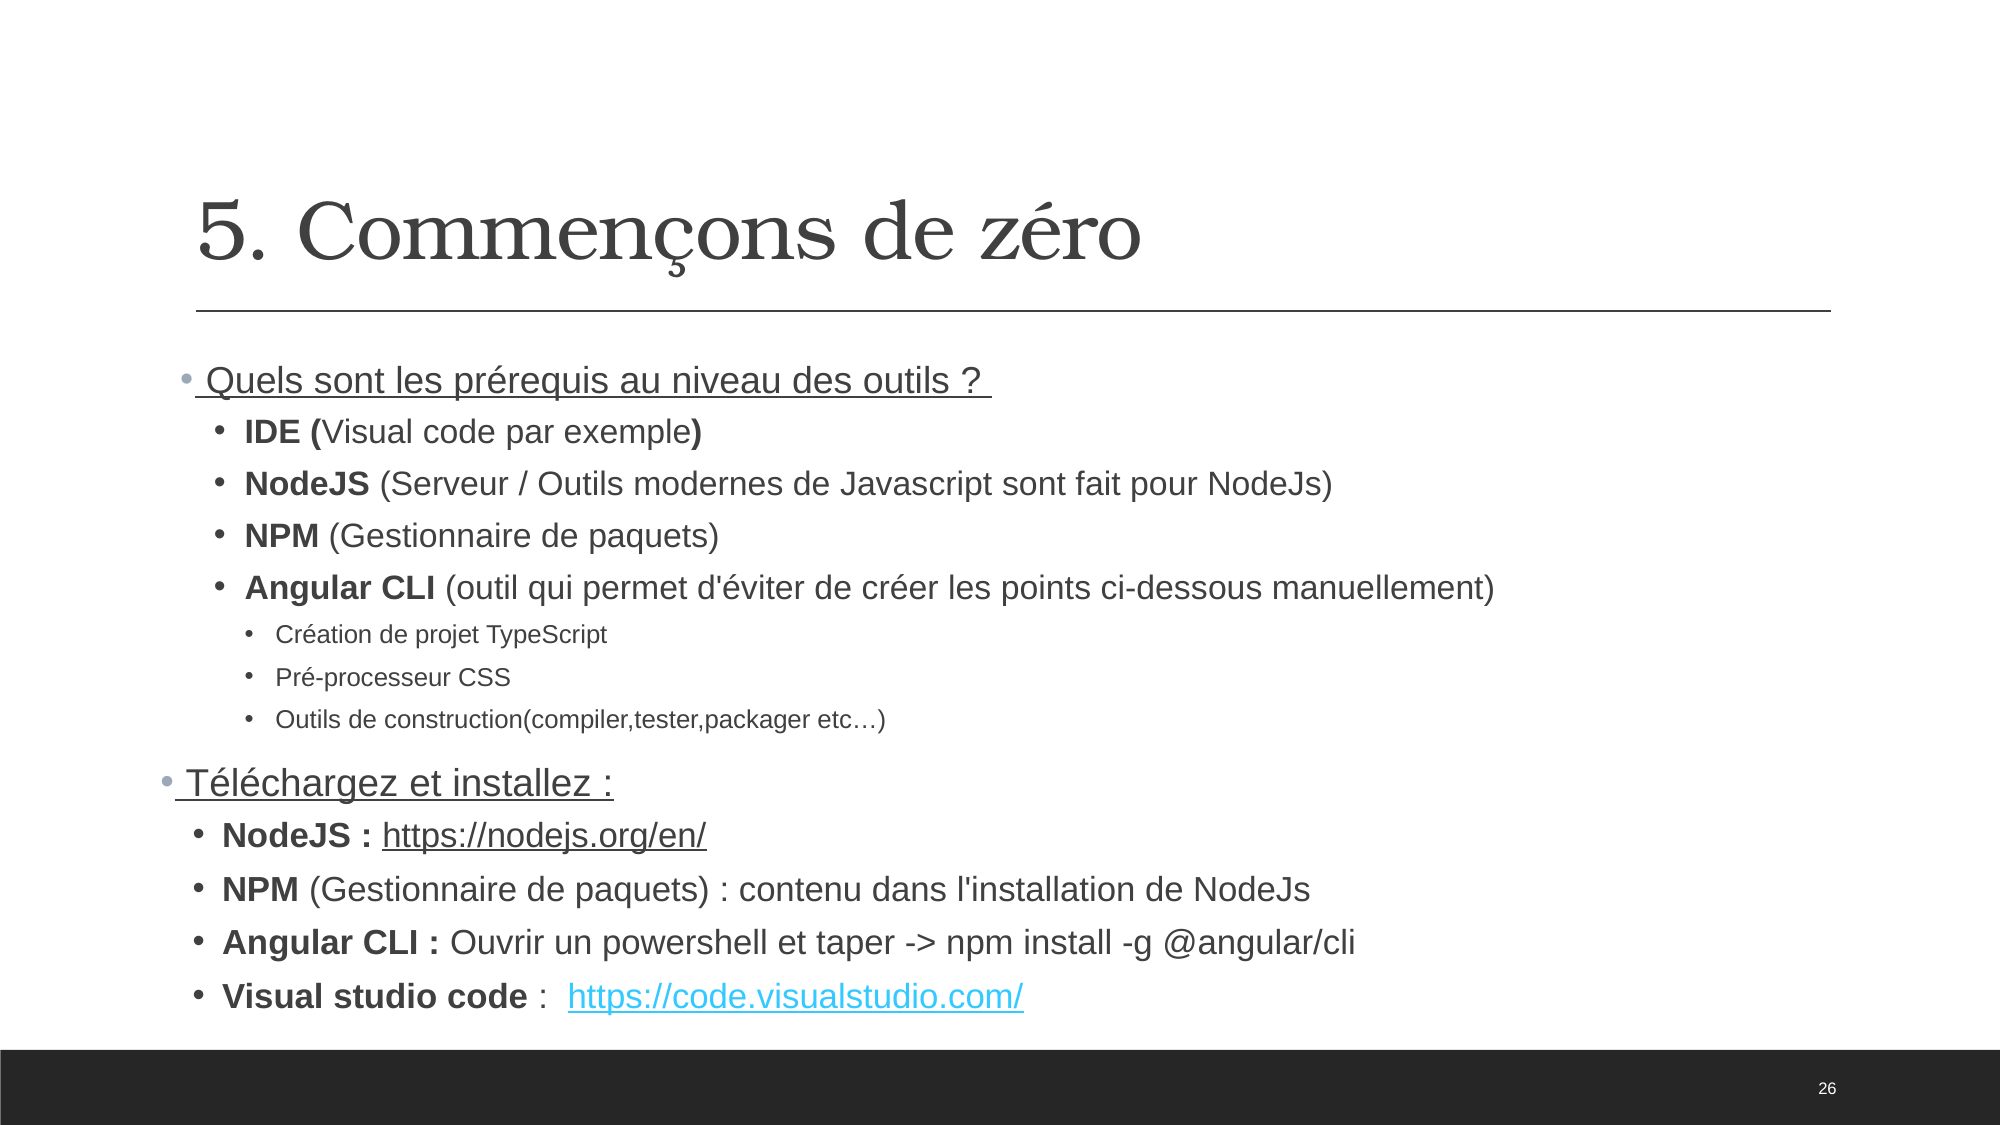

# 5. Commençons de zéro
 Quels sont les prérequis au niveau des outils ?
IDE (Visual code par exemple)
NodeJS (Serveur / Outils modernes de Javascript sont fait pour NodeJs)
NPM (Gestionnaire de paquets)
Angular CLI (outil qui permet d'éviter de créer les points ci-dessous manuellement)
Création de projet TypeScript
Pré-processeur CSS
Outils de construction(compiler,tester,packager etc…)

 Téléchargez et installez :
NodeJS : https://nodejs.org/en/
NPM (Gestionnaire de paquets) : contenu dans l'installation de NodeJs
Angular CLI : Ouvrir un powershell et taper -> npm install -g @angular/cli
Visual studio code :  https://code.visualstudio.com/

26